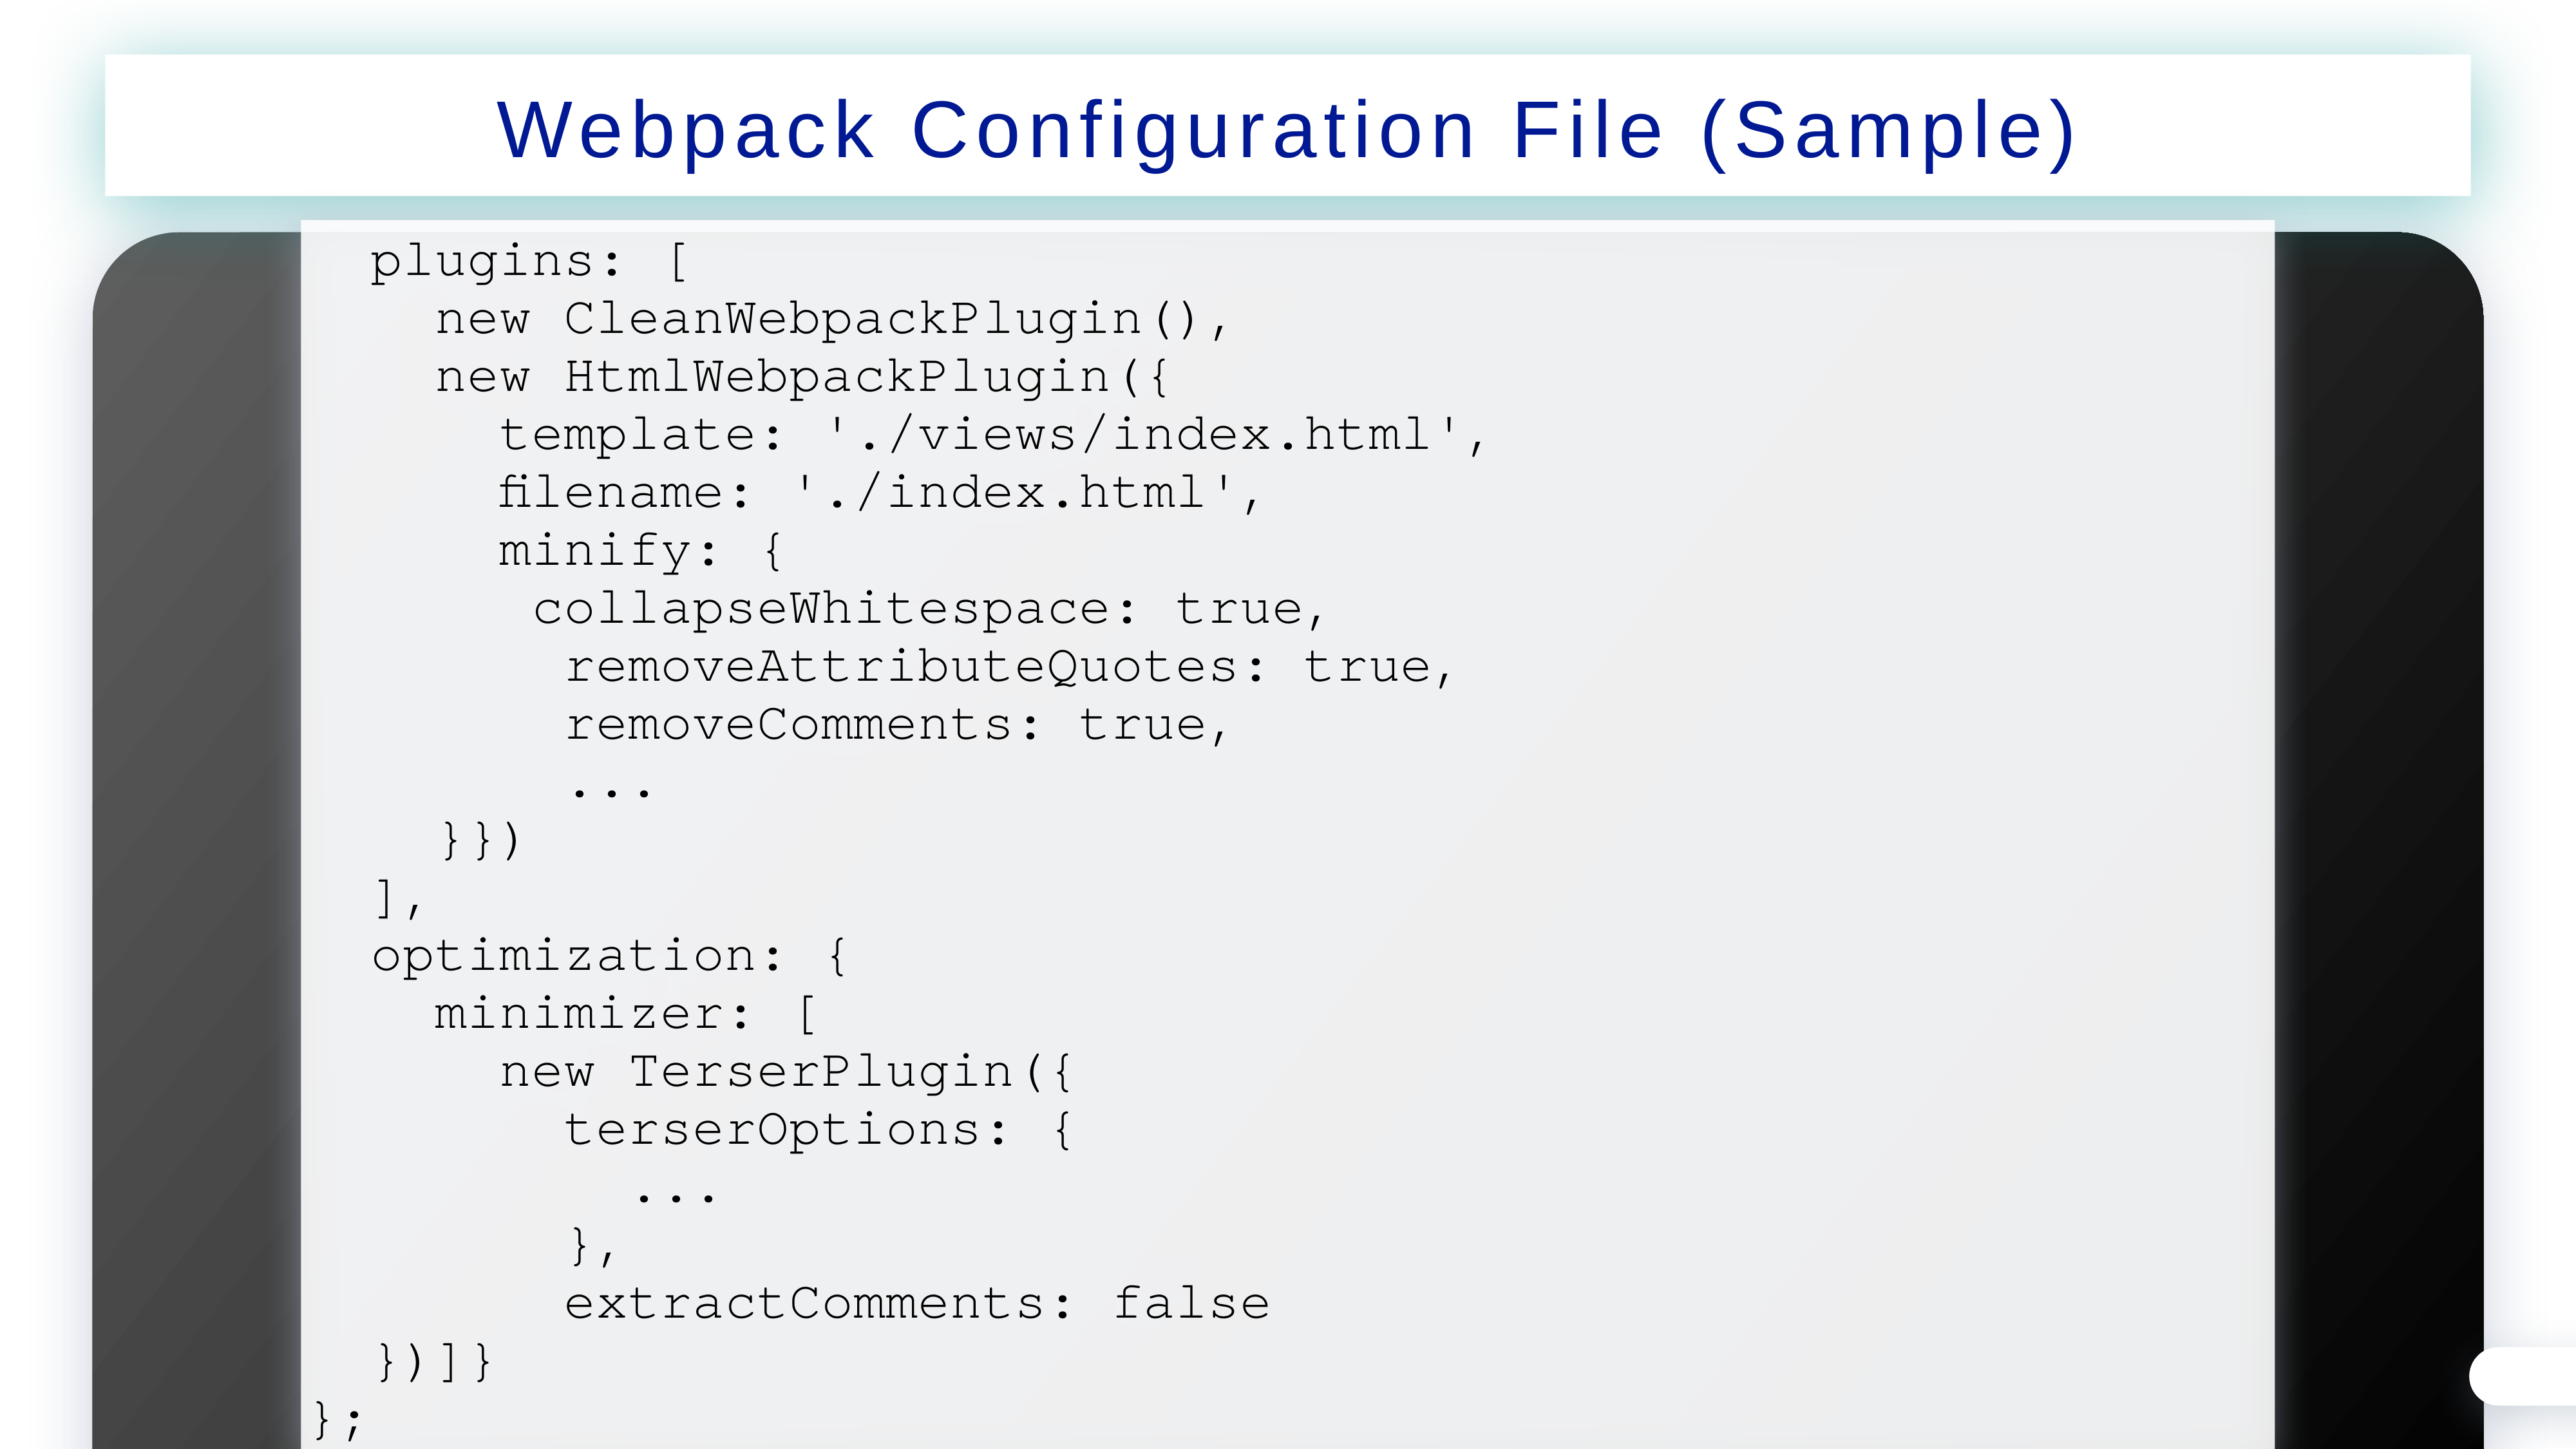

Webpack Configuration File (Sample)
  plugins: [
    new CleanWebpackPlugin(),
    new HtmlWebpackPlugin({
      template: './views/index.html',
      filename: './index.html',
      minify: {
       collapseWhitespace: true,
        removeAttributeQuotes: true,
        removeComments: true,
        ...
    }})
  ],
  optimization: {
    minimizer: [
      new TerserPlugin({
        terserOptions: {
          ...
        },
        extractComments: false
  })]}
};
16